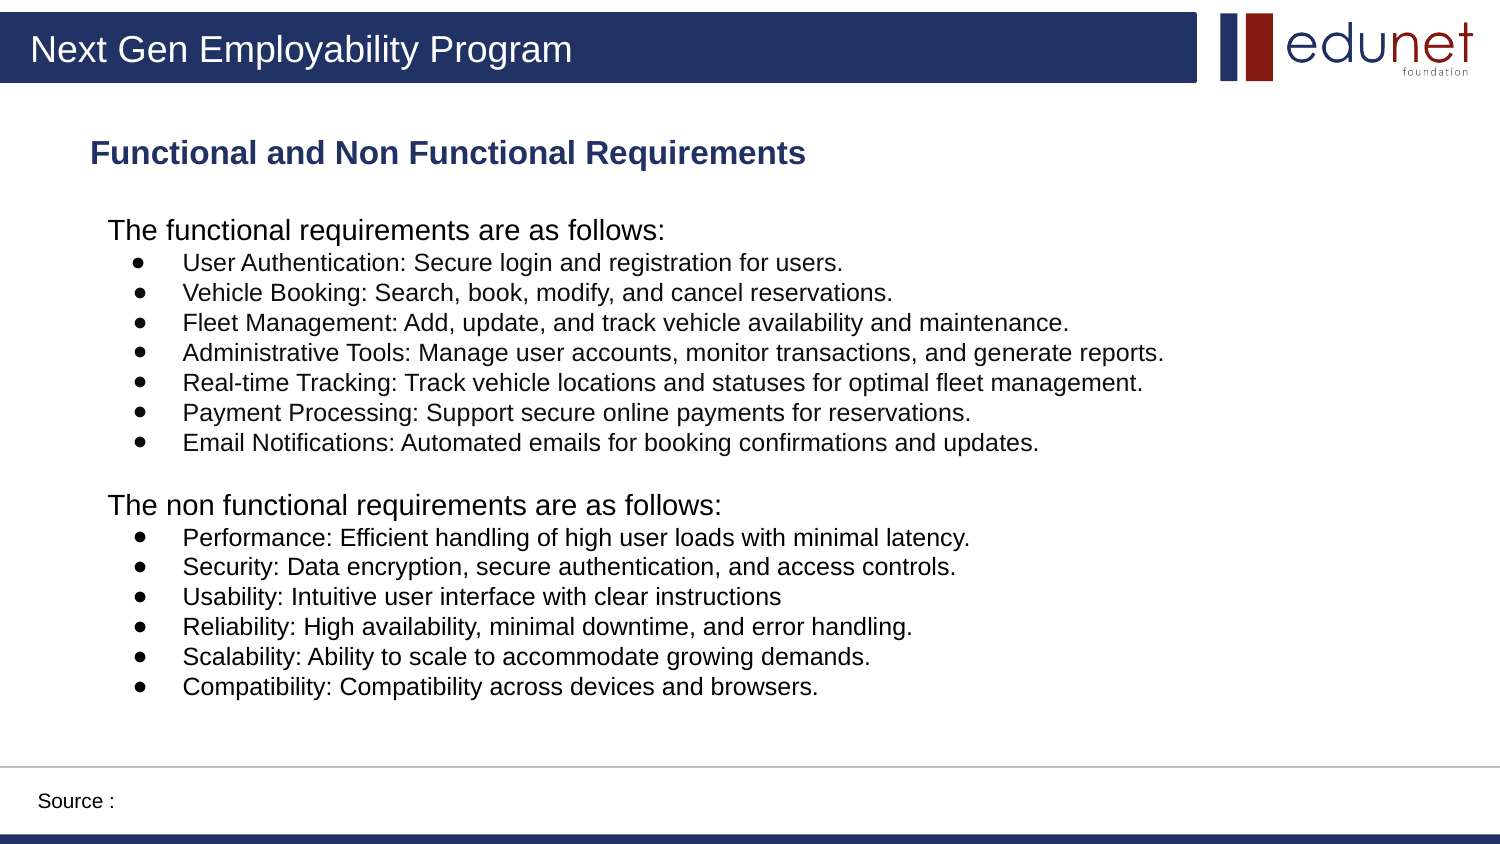

Functional and Non Functional Requirements
The functional requirements are as follows:
User Authentication: Secure login and registration for users.
Vehicle Booking: Search, book, modify, and cancel reservations.
Fleet Management: Add, update, and track vehicle availability and maintenance.
Administrative Tools: Manage user accounts, monitor transactions, and generate reports.
Real-time Tracking: Track vehicle locations and statuses for optimal fleet management.
Payment Processing: Support secure online payments for reservations.
Email Notifications: Automated emails for booking confirmations and updates.

The non functional requirements are as follows:
Performance: Efficient handling of high user loads with minimal latency.
Security: Data encryption, secure authentication, and access controls.
Usability: Intuitive user interface with clear instructions
Reliability: High availability, minimal downtime, and error handling.
Scalability: Ability to scale to accommodate growing demands.
Compatibility: Compatibility across devices and browsers.

Source :